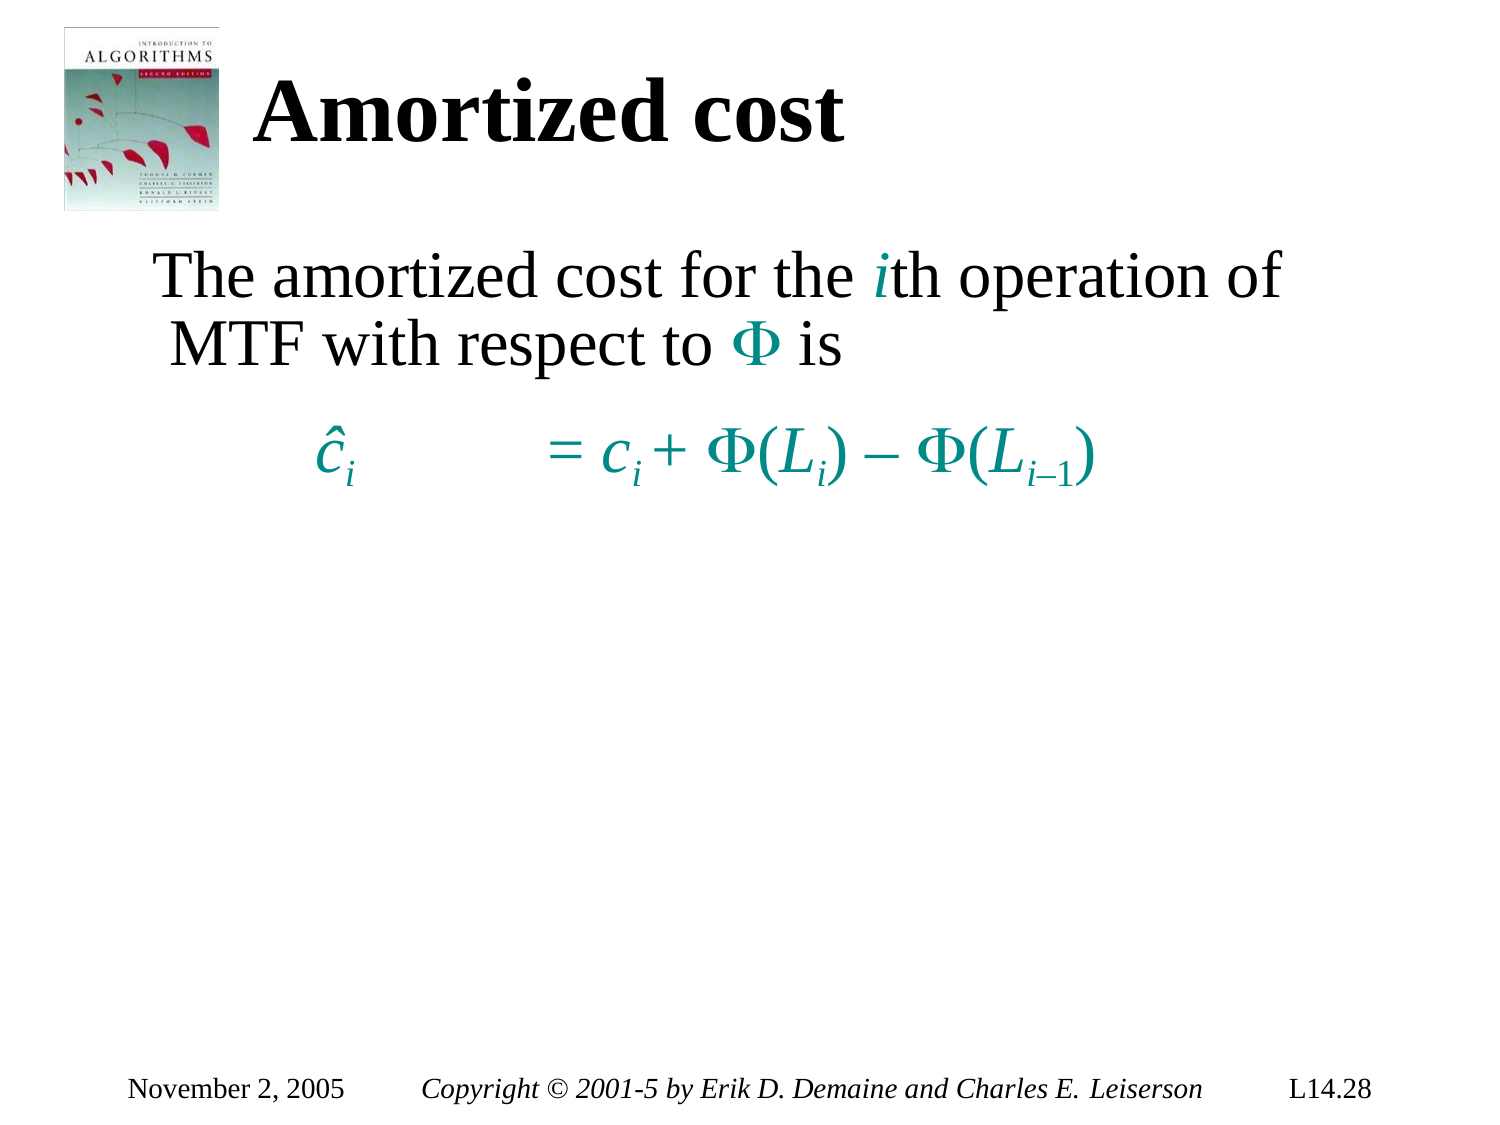

# Amortized cost
The amortized cost for the ith operation of  MTF with respect to Φ is
ĉi	= ci + Φ(Li) – Φ(Li–1)
November 2, 2005
Copyright © 2001-5 by Erik D. Demaine and Charles E. Leiserson
L14.28